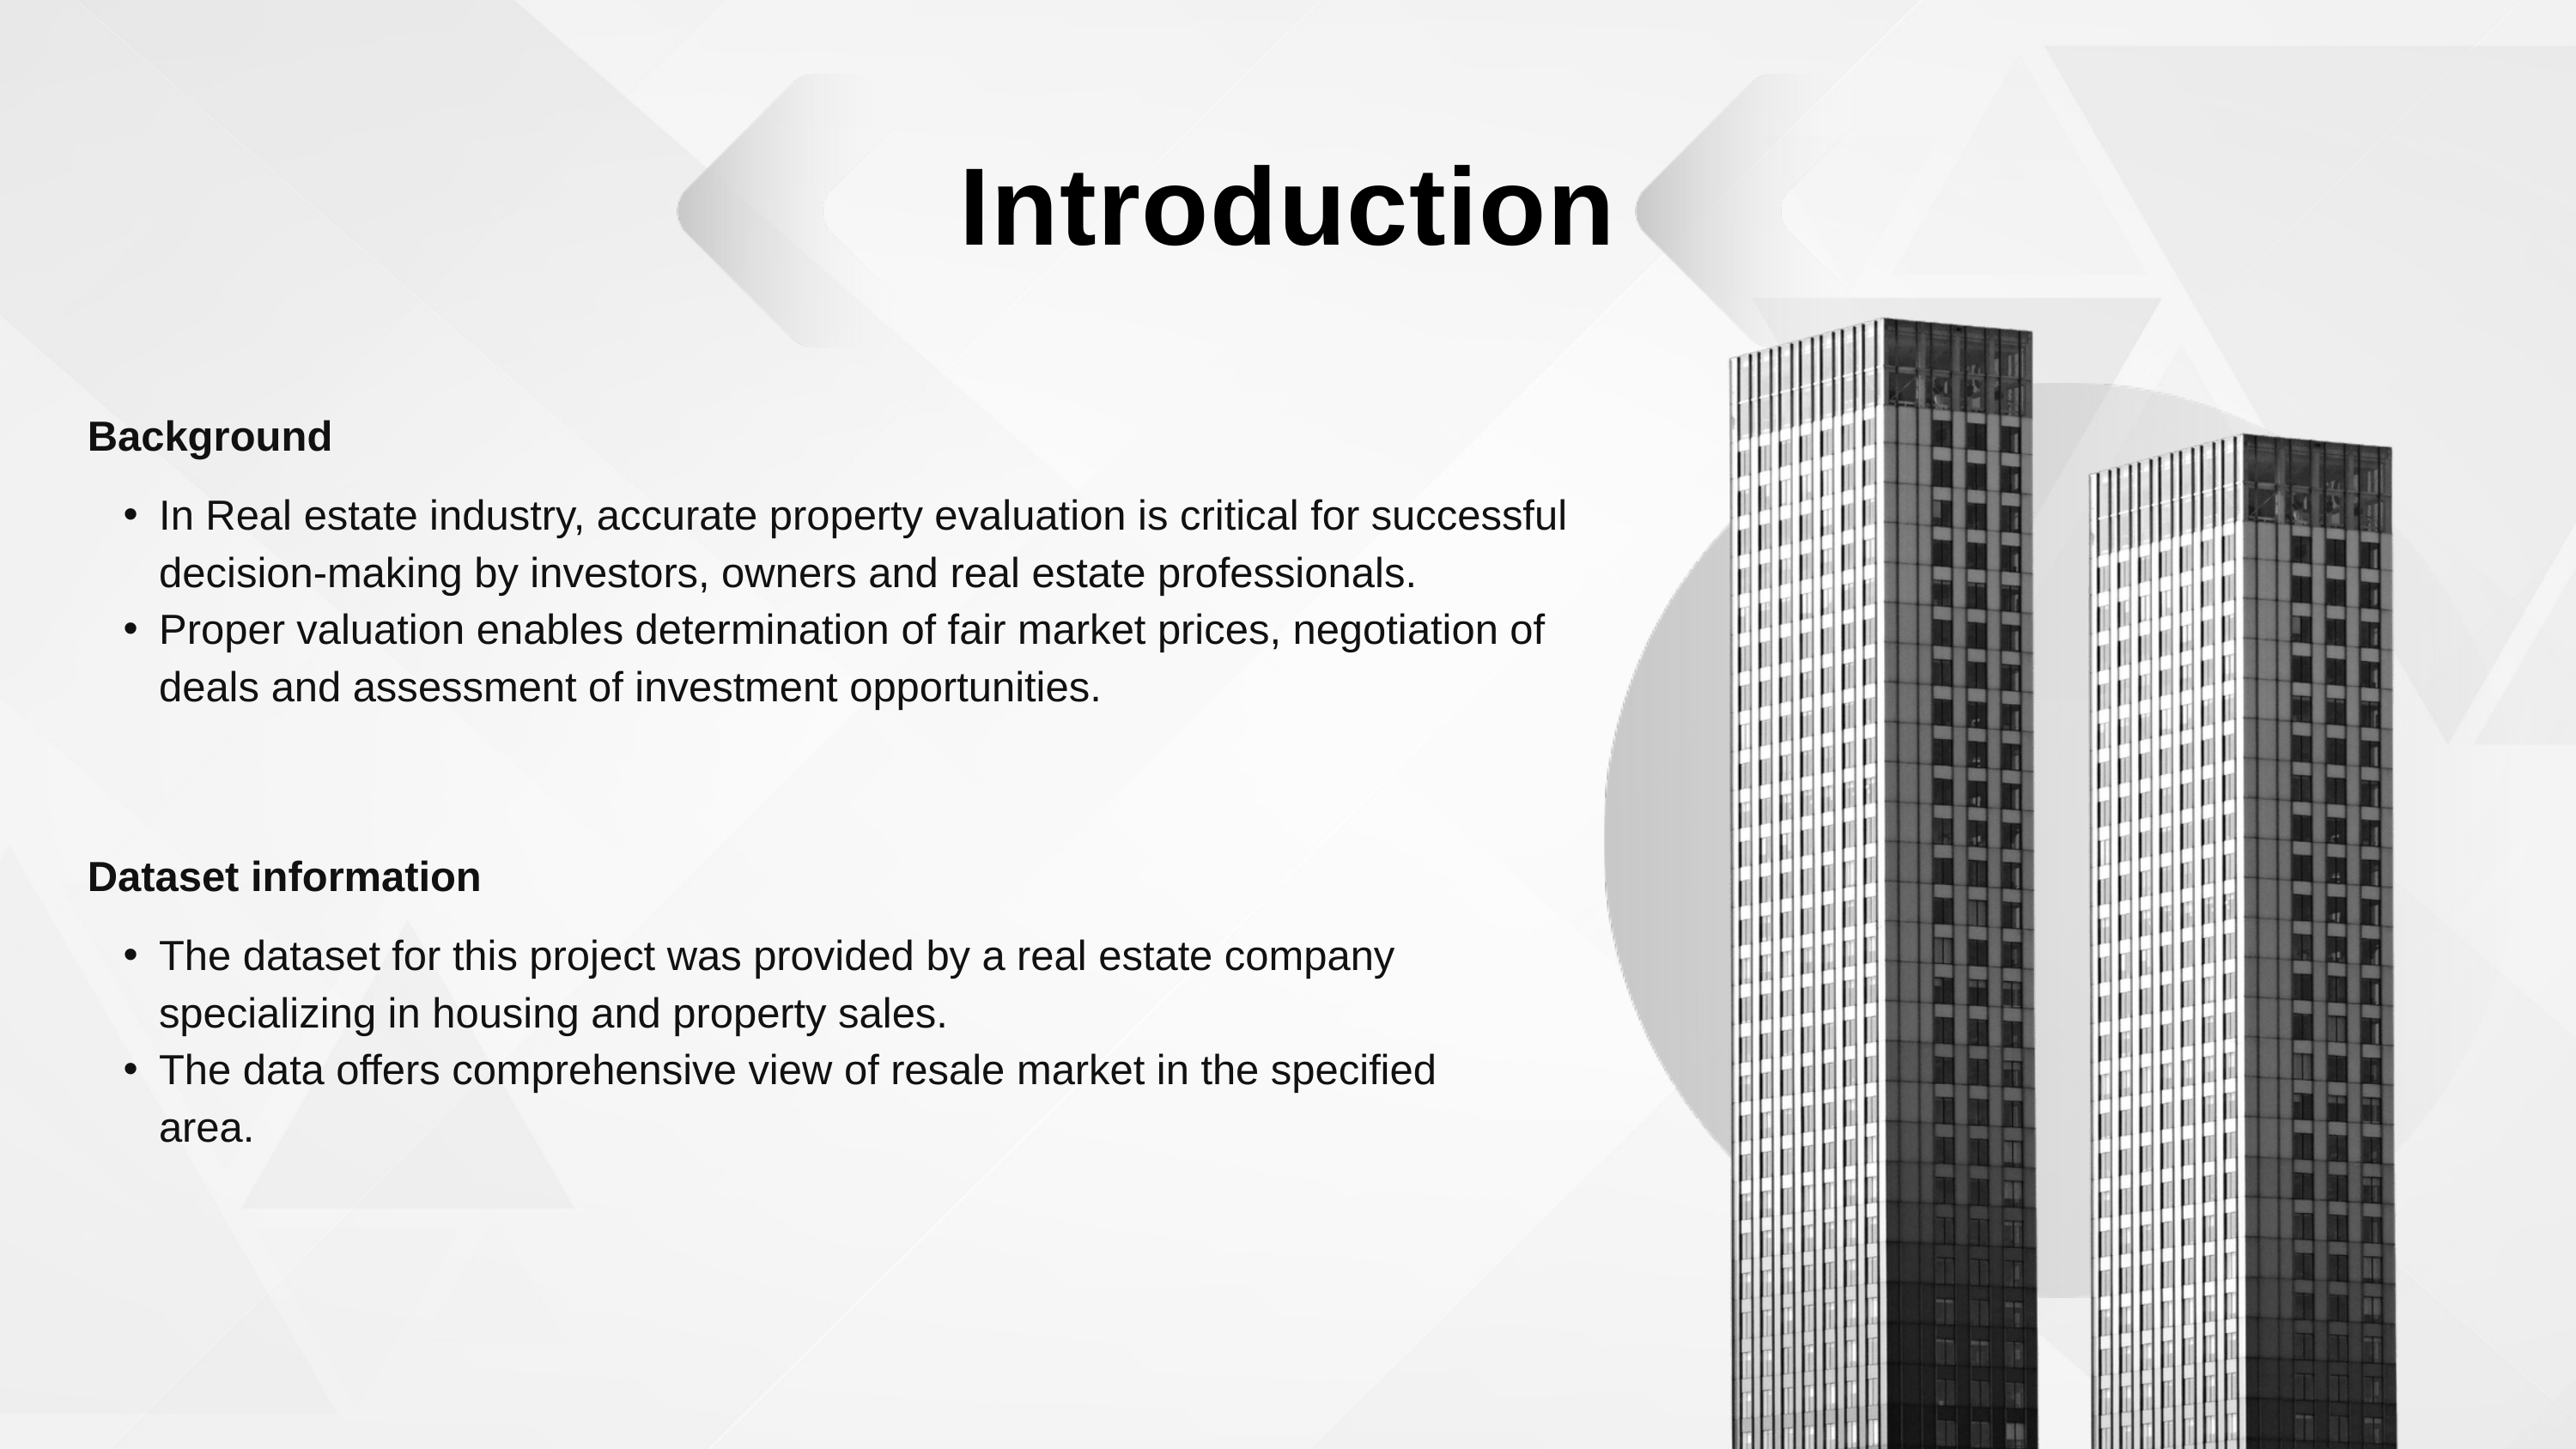

Introduction

Background
In Real estate industry, accurate property evaluation is critical for successful  decision-making by investors, owners and real estate professionals.
Proper valuation enables determination of fair market prices, negotiation of deals and assessment of investment opportunities.

Dataset information
The dataset for this project was provided by a real estate company specializing in housing and property sales.
The data offers comprehensive view of resale market in the specified area.